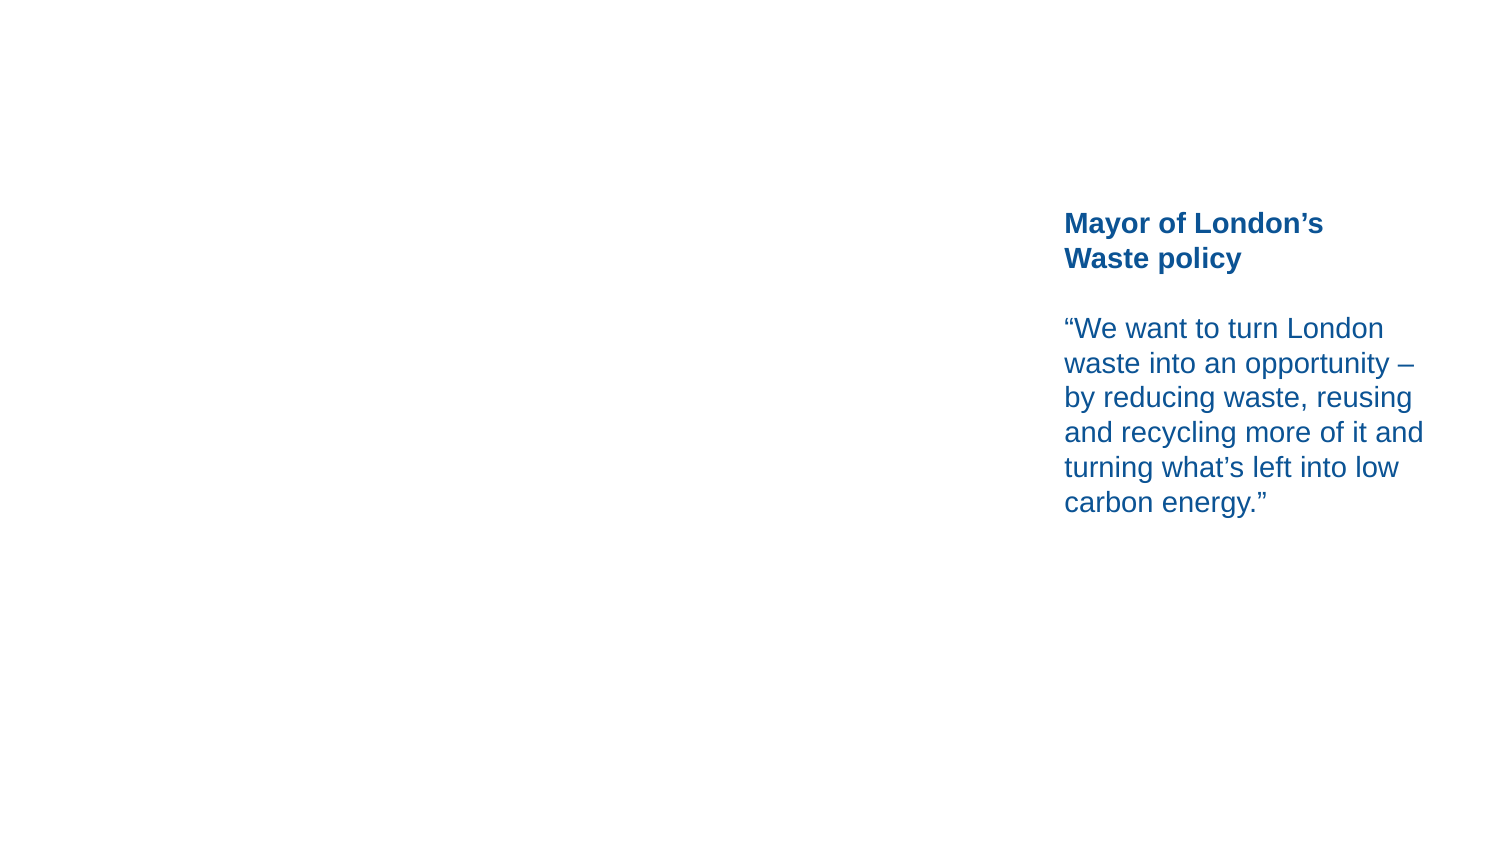

#
Mayor of London’s
Waste policy

“We want to turn London waste into an opportunity – by reducing waste, reusing and recycling more of it and turning what’s left into low carbon energy.”